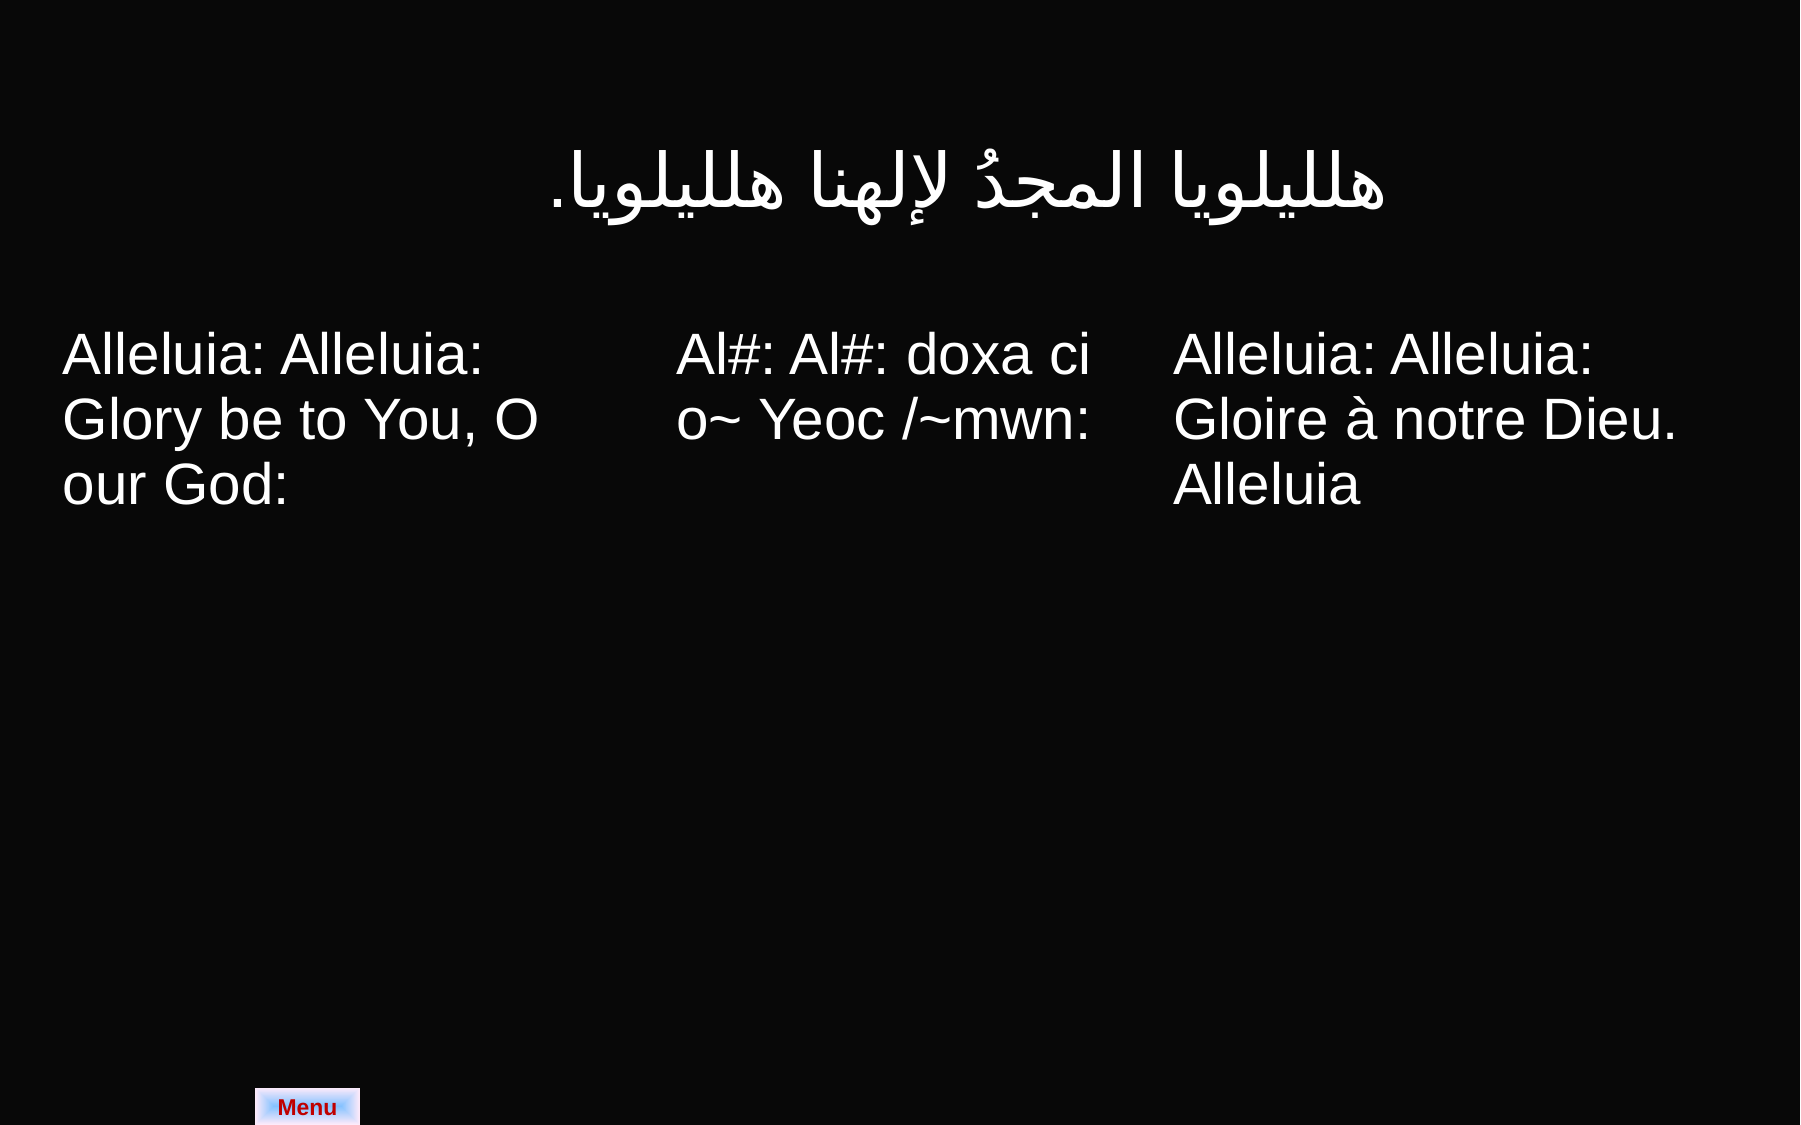

هلليلويا المجدُ لإلهنا هلليلويا.
| Alleluia: Alleluia: Glory be to You, O our God: | Al#: Al#: doxa ci o~ Yeoc /~mwn: | Alleluia: Alleluia: Gloire à notre Dieu. Alleluia |
| --- | --- | --- |

Menu